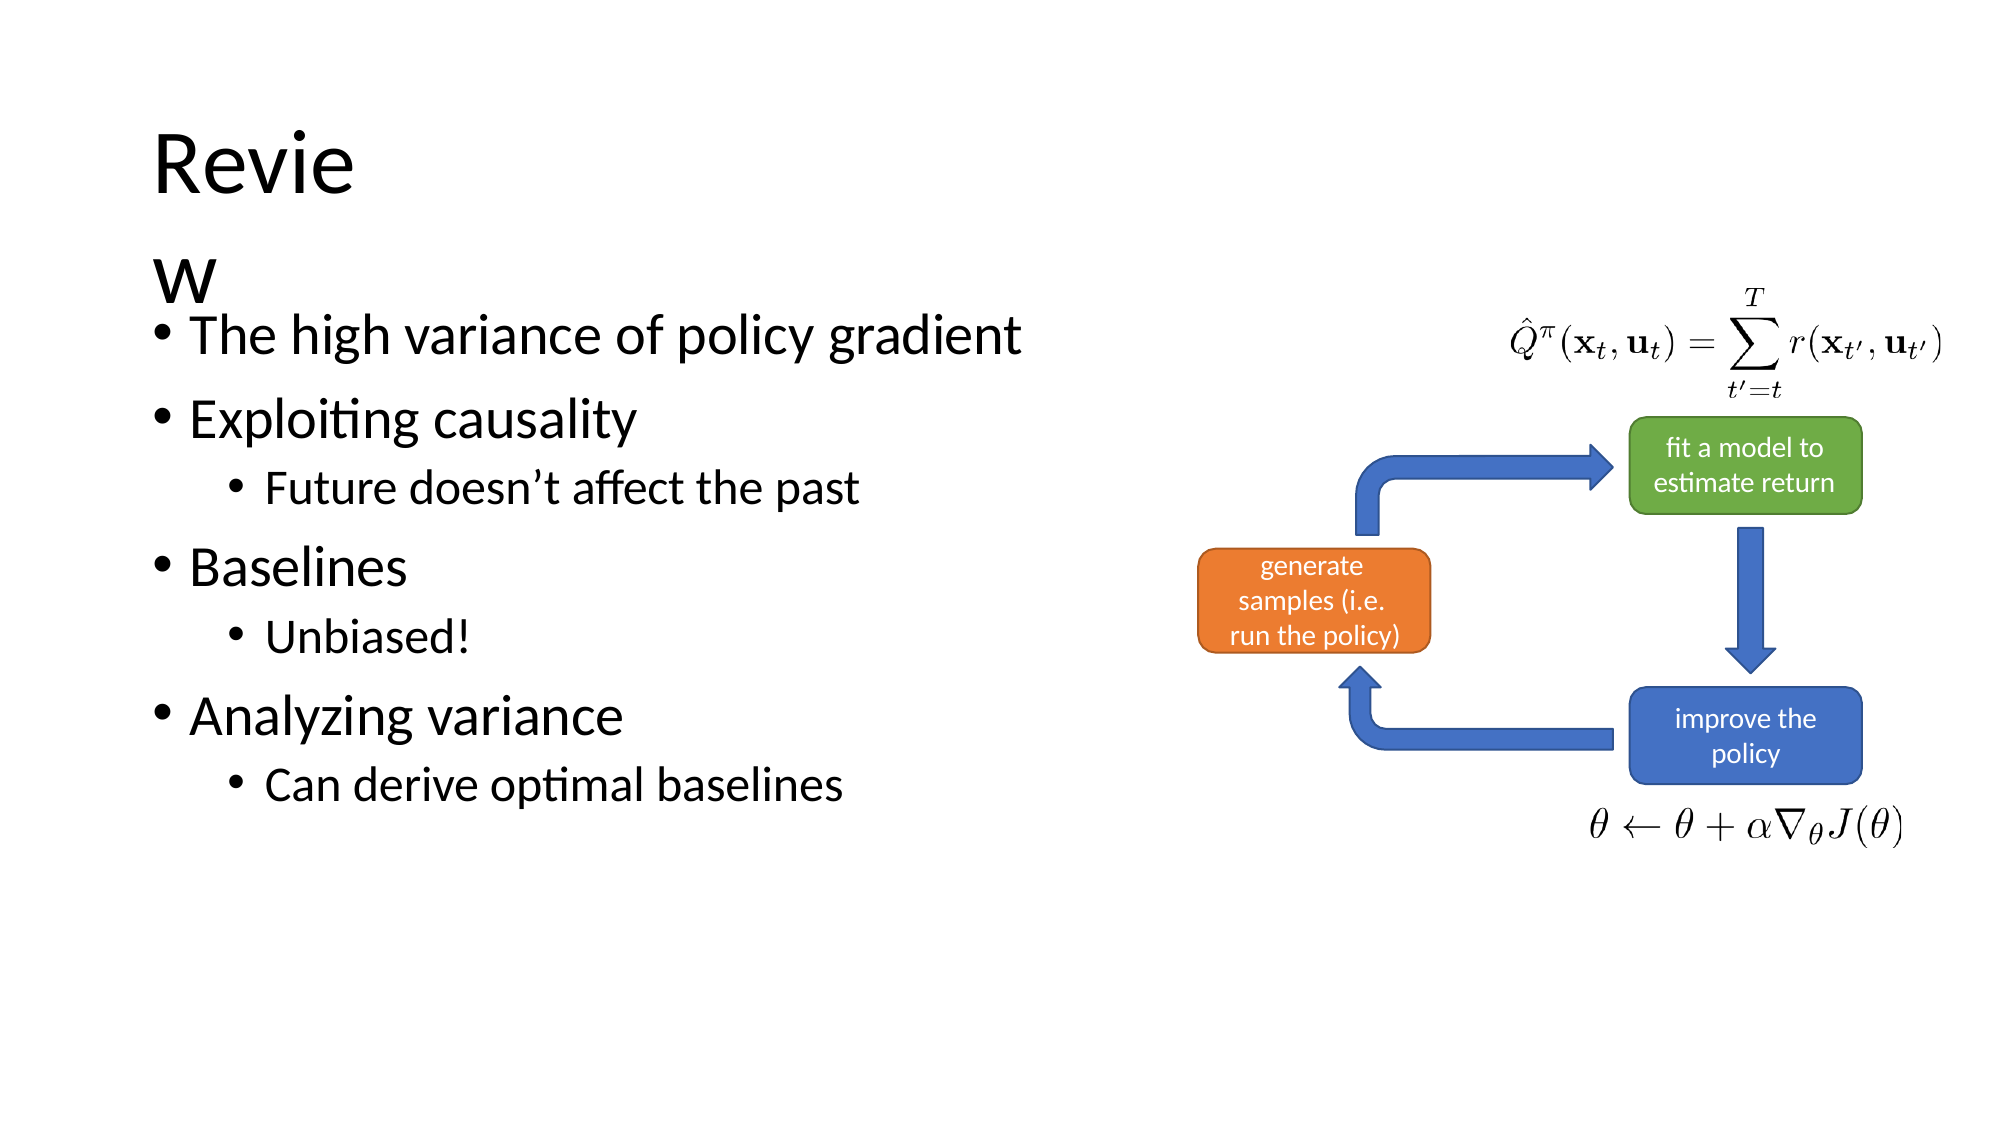

# Review

The high variance of policy gradient
Exploiting causality
Future doesn’t affect the past
Baselines
Unbiased!
Analyzing variance
Can derive optimal baselines

fit a model to  estimate return

generate  samples (i.e.  run the policy)

improve the
policy